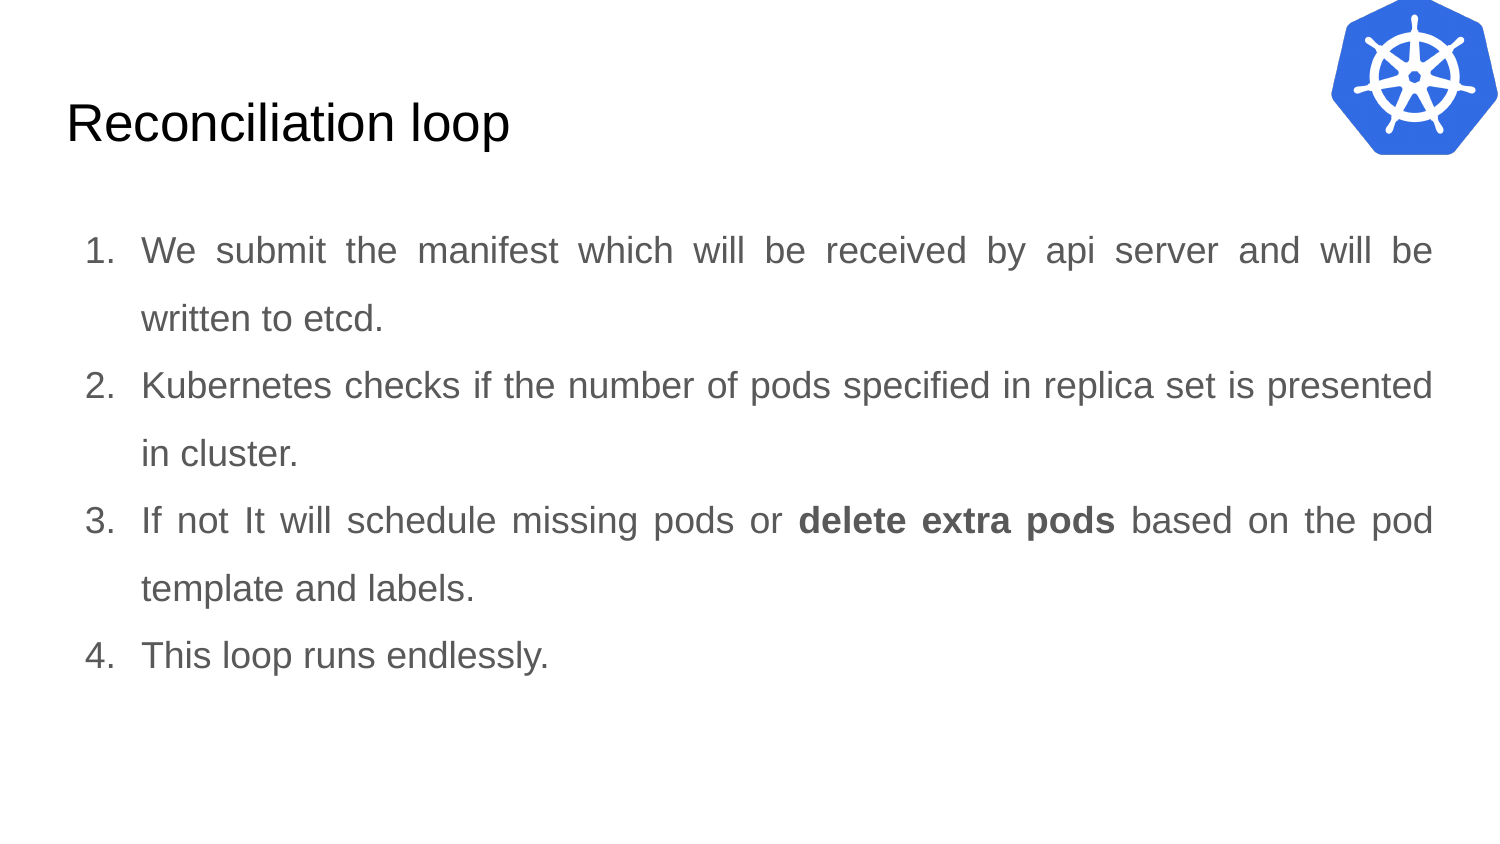

# Reconciliation loop
We submit the manifest which will be received by api server and will be written to etcd.
Kubernetes checks if the number of pods specified in replica set is presented in cluster.
If not It will schedule missing pods or delete extra pods based on the pod template and labels.
This loop runs endlessly.